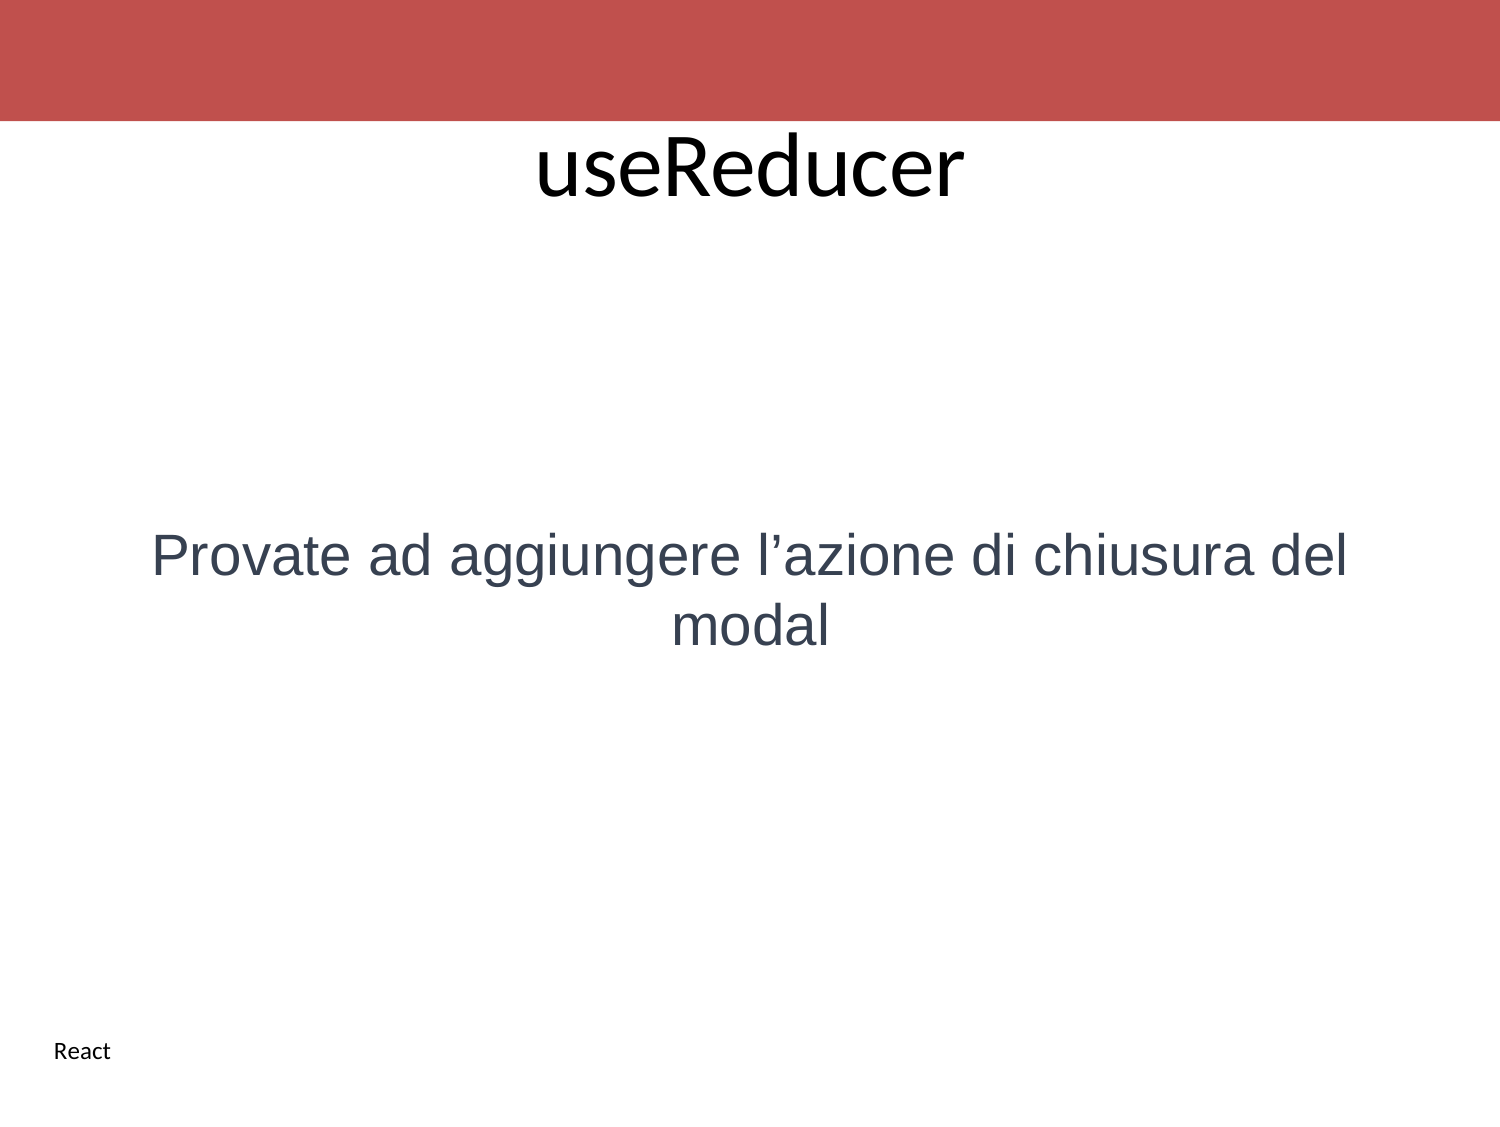

# useReducer
Provate ad aggiungere l’azione di chiusura del modal
React